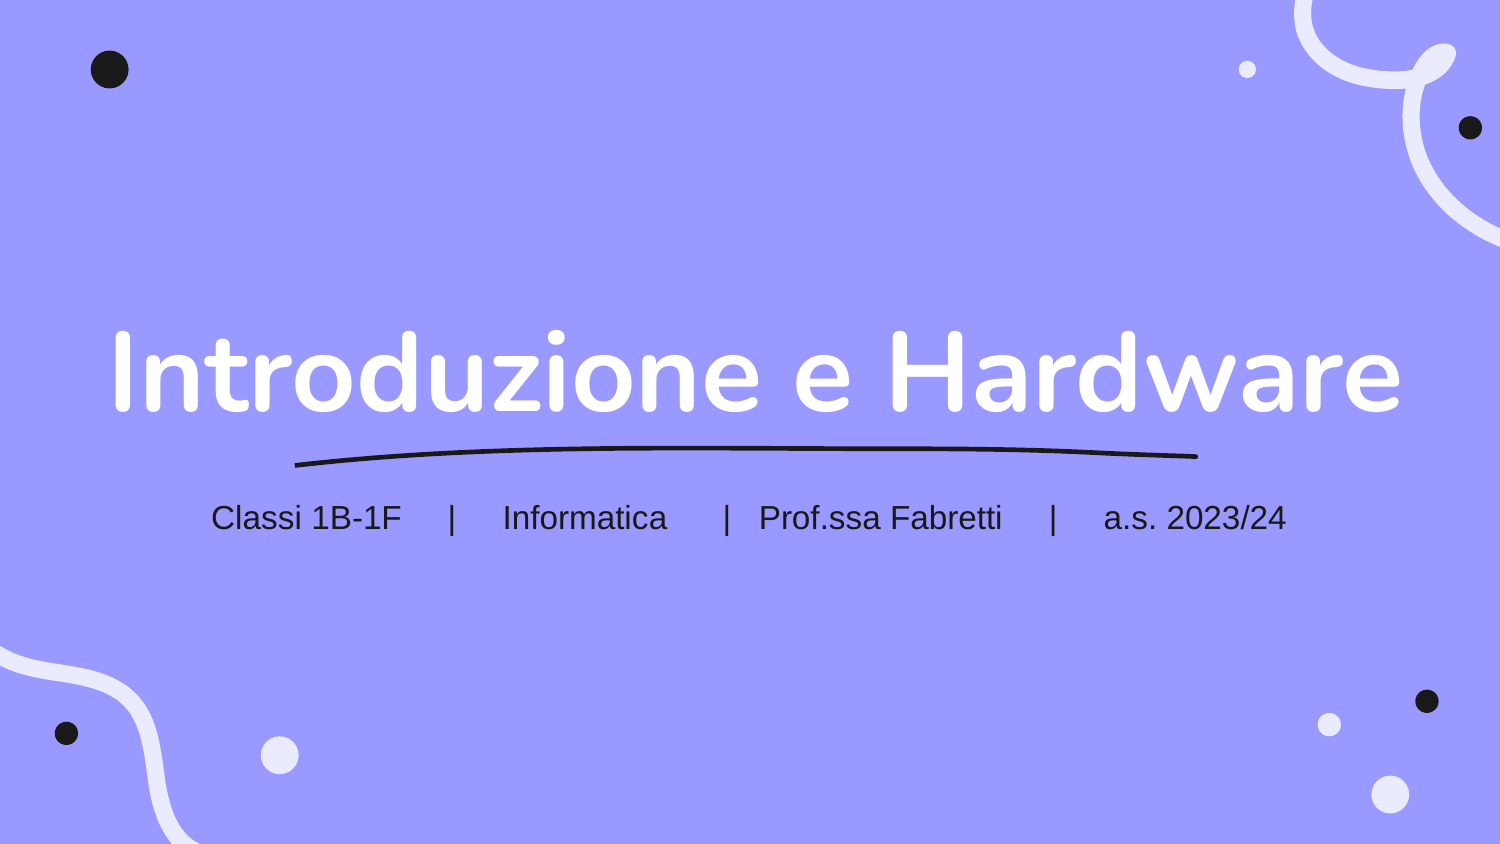

# Introduzione e Hardware

Classi 1B-1F     |     Informatica      |   Prof.ssa Fabretti     |     a.s. 2023/24